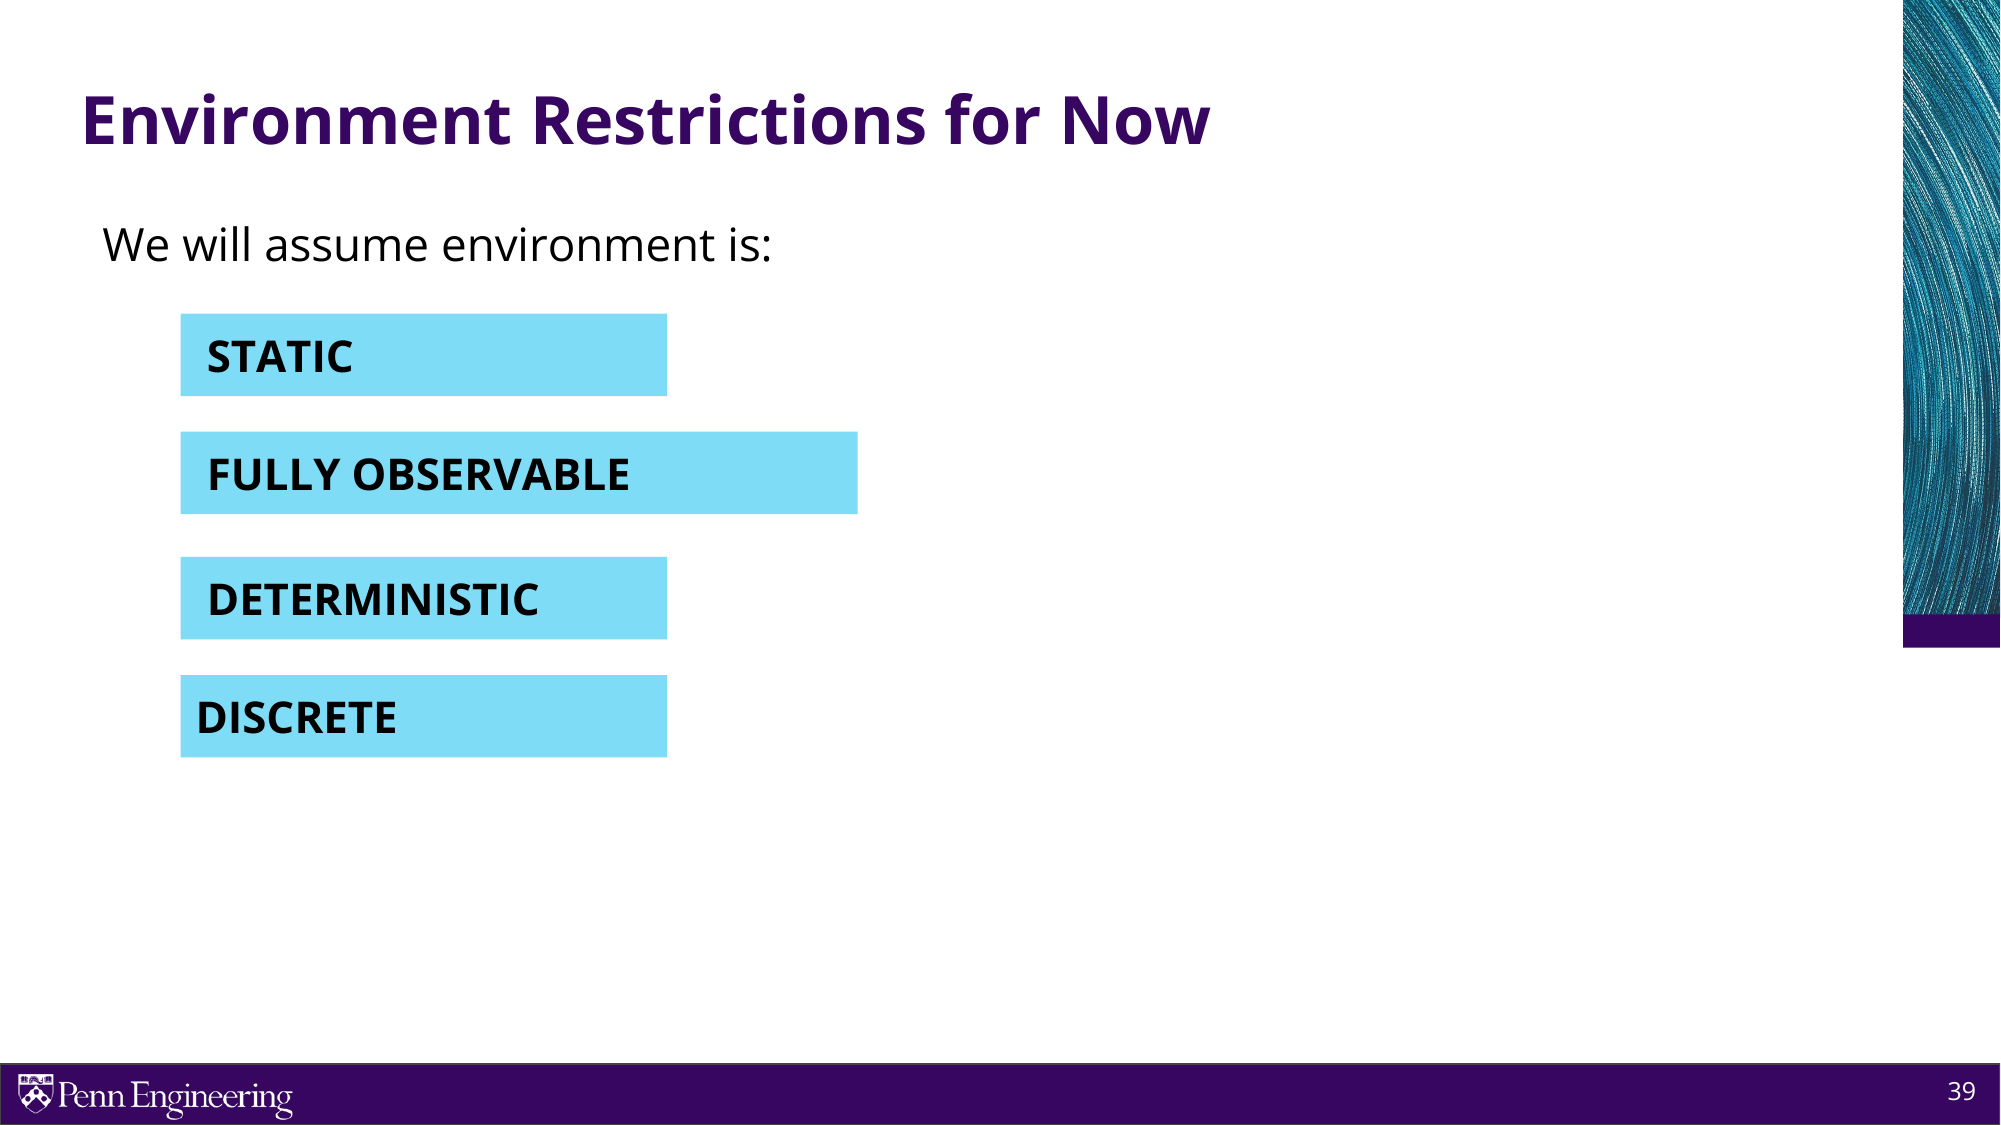

# Environment Restrictions for Now
We will assume environment is:

We will assume environment is
Static
Fully Observable
Deterministic
Discrete

 STATIC
 FULLY OBSERVABLE
 DETERMINISTIC
DISCRETE
39